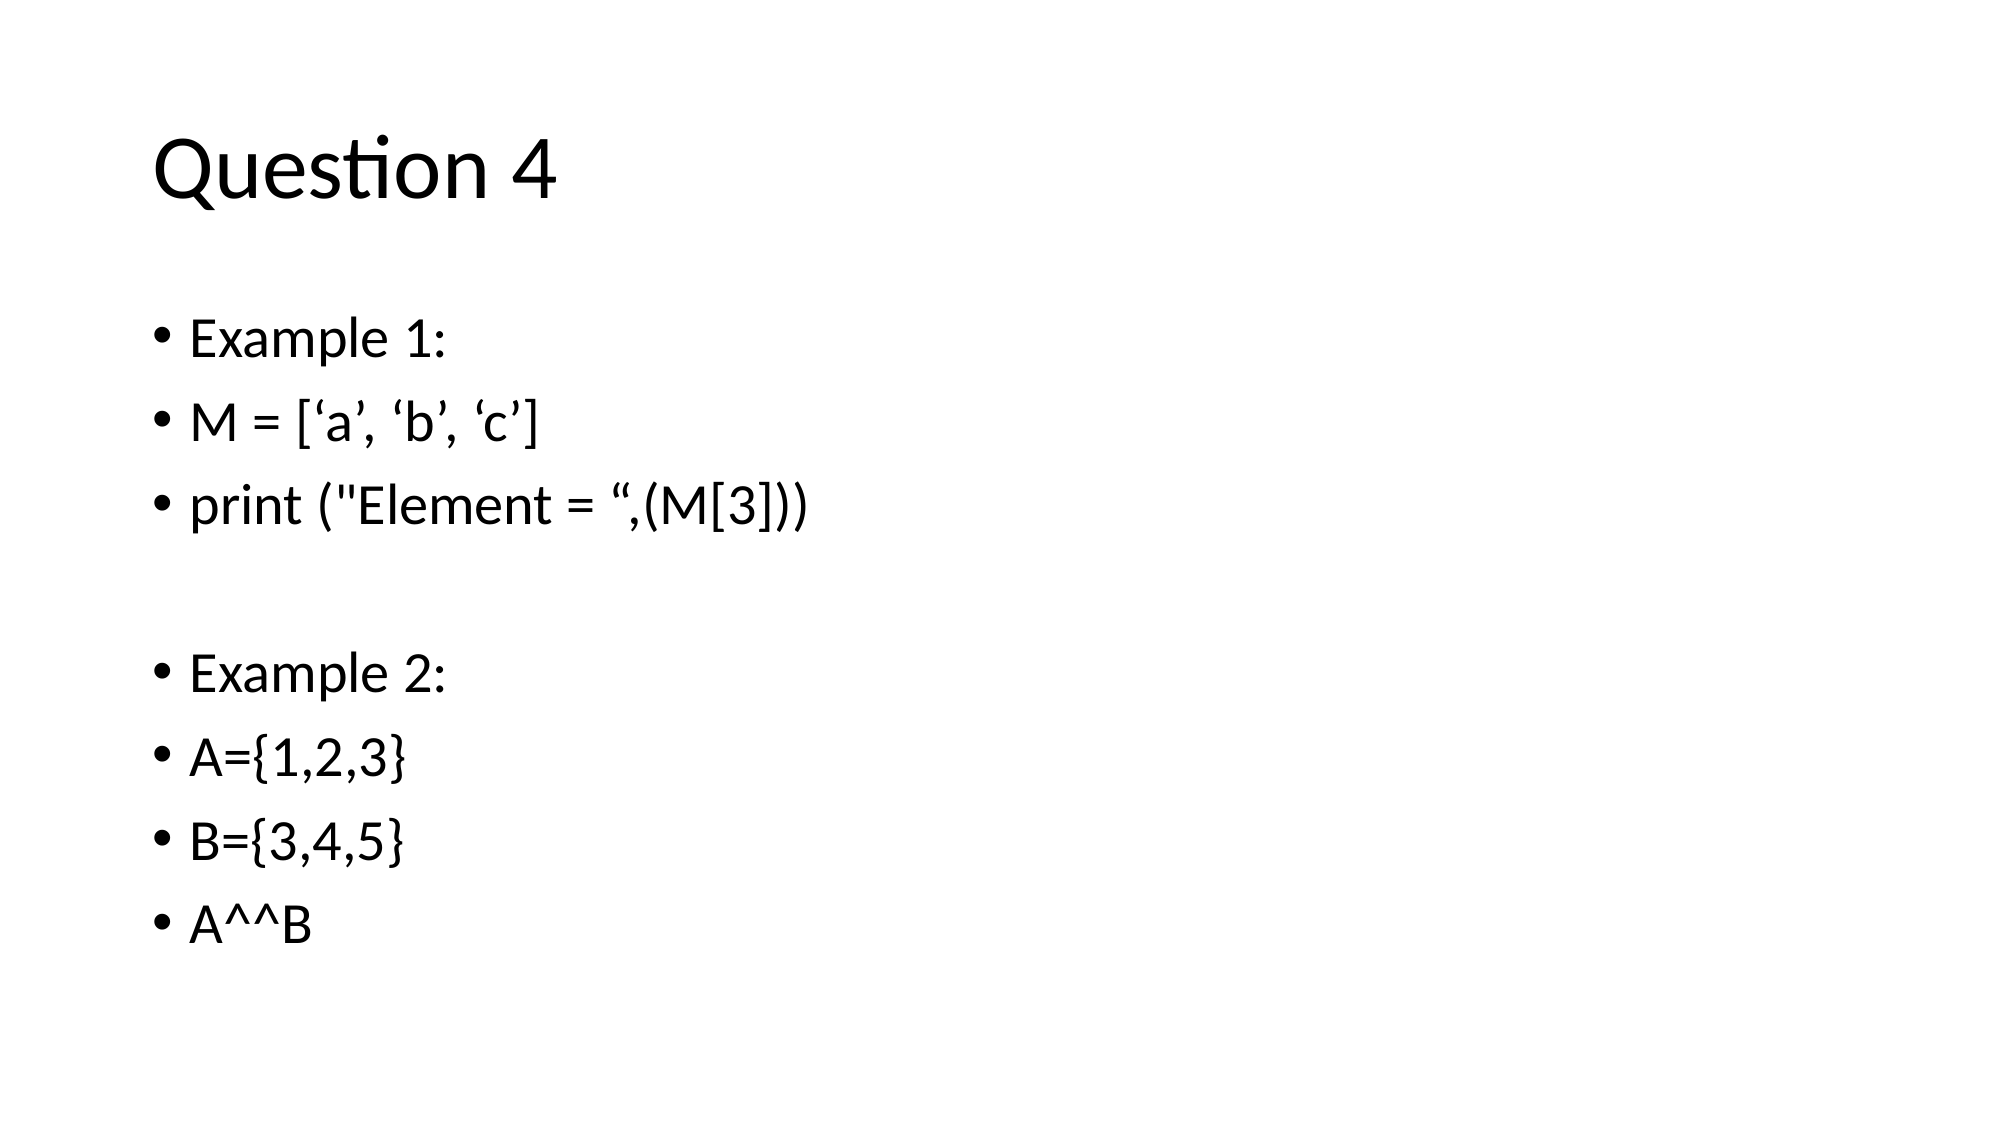

# Question 4
Example 1:
M = [‘a’, ‘b’, ‘c’]
print ("Element = “,(M[3]))

Example 2:
A={1,2,3}
B={3,4,5}
A^^B